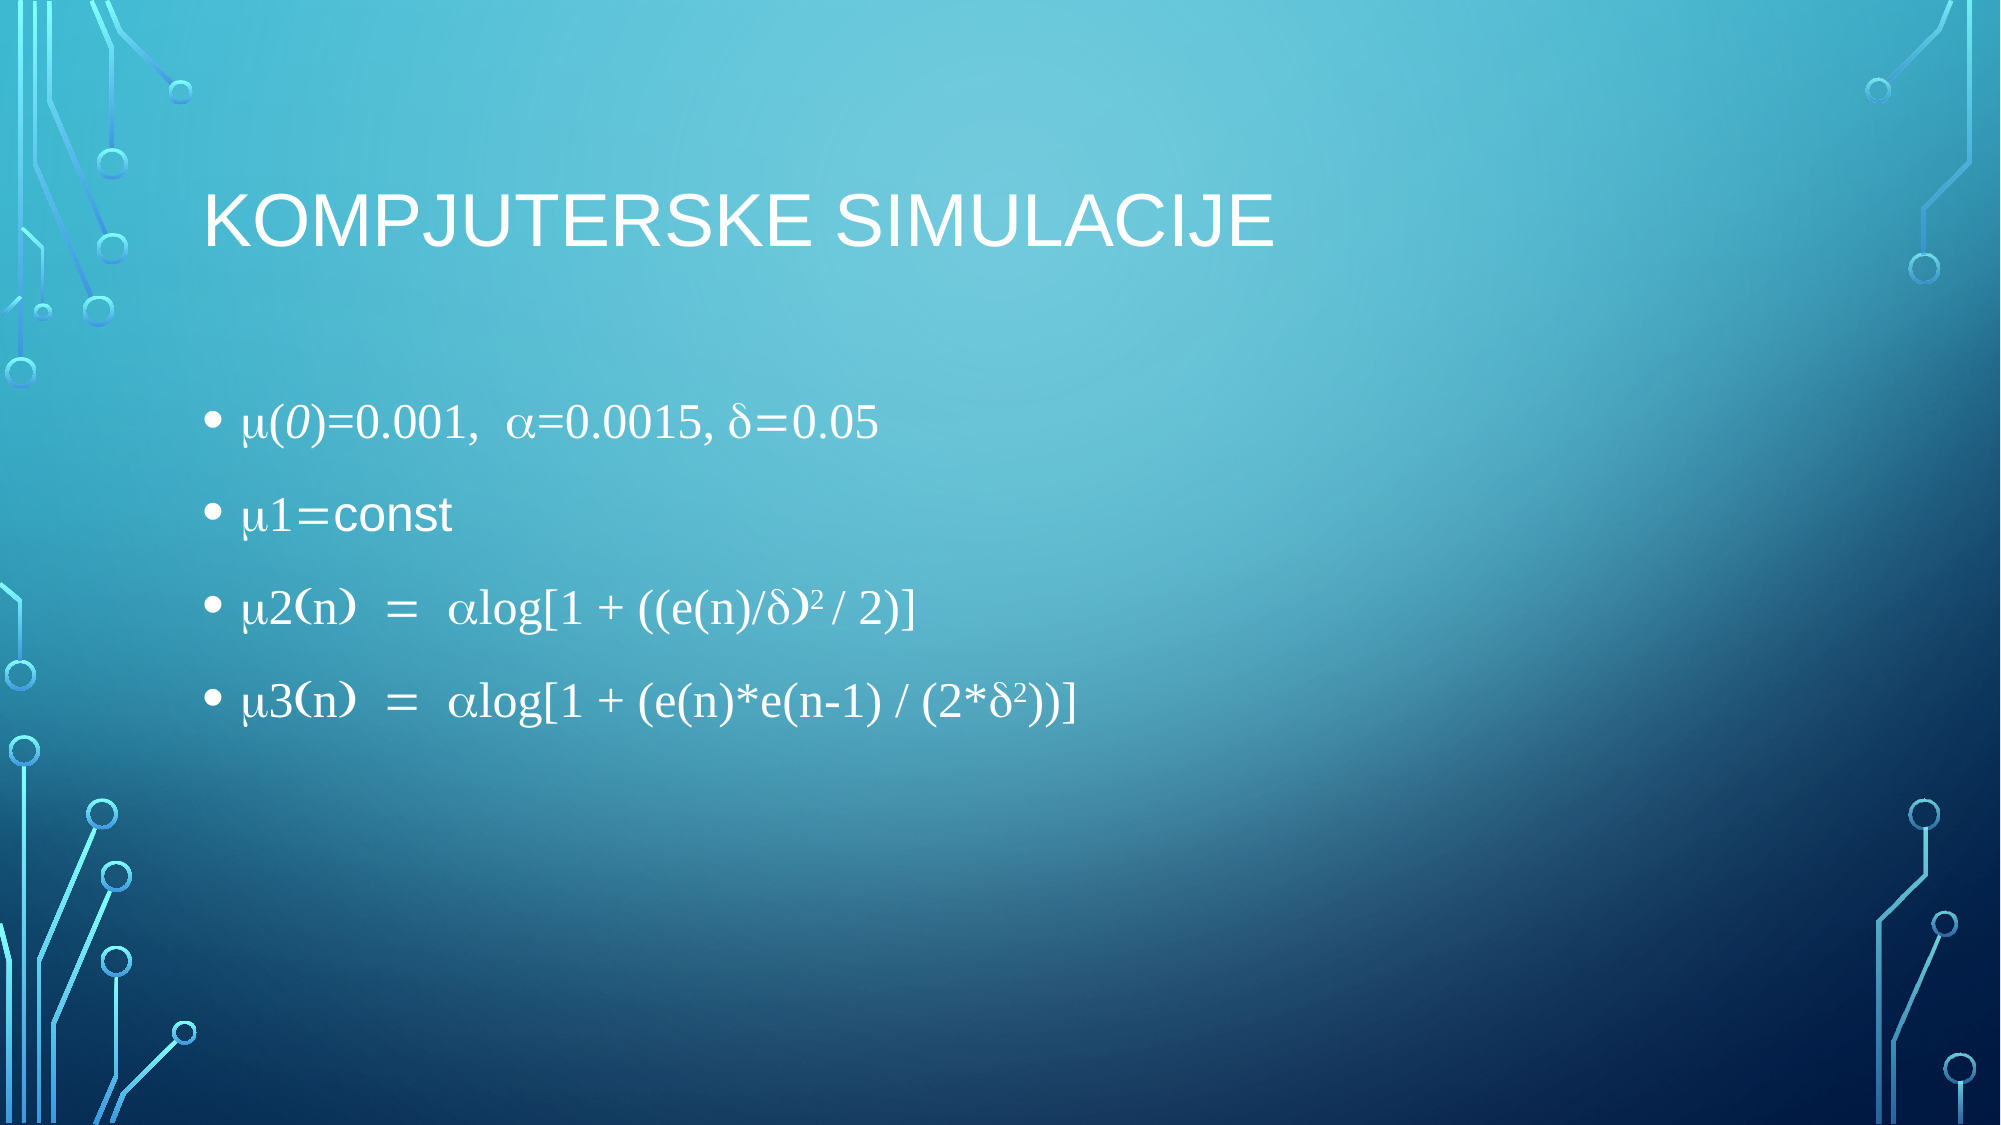

# Kompjuterske simulacije
μ(0)=0.001, α=0.0015, δ=0.05
μ1=const
μ2(n) = αlog[1 + ((e(n)/δ)2 / 2)]
μ3(n) = αlog[1 + (e(n)*e(n-1) / (2*δ2))]